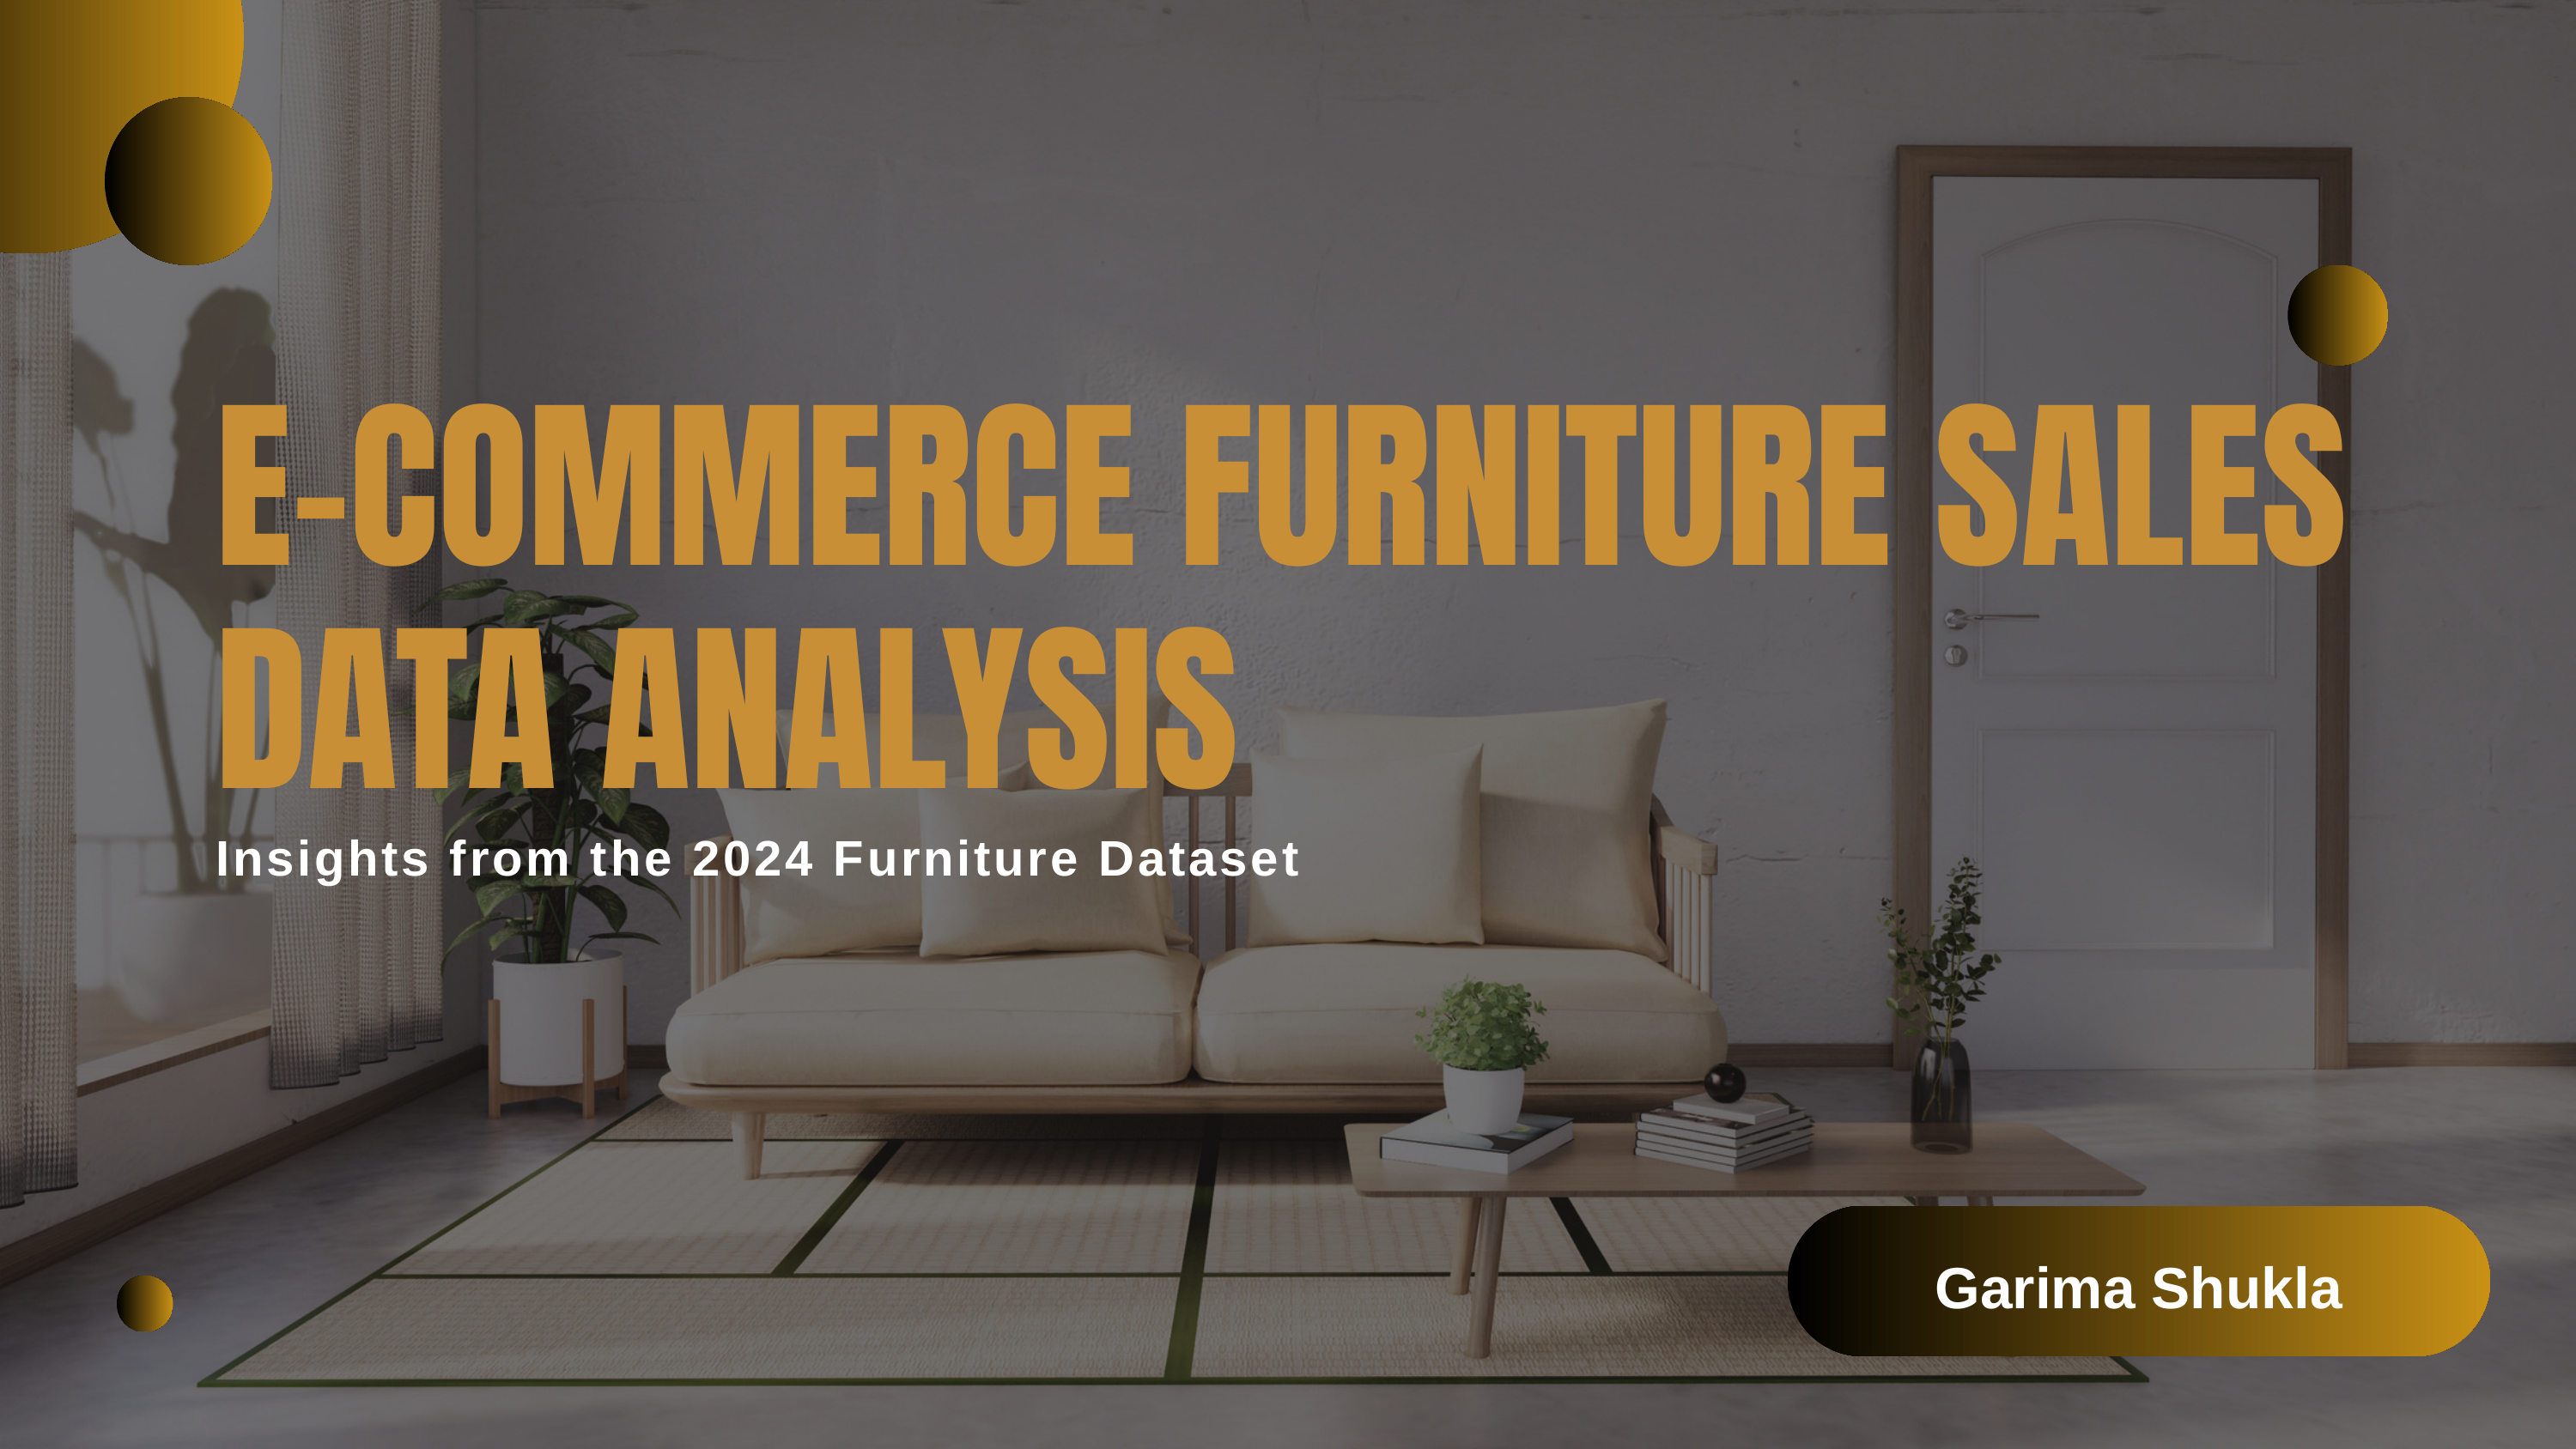

E-COMMERCE FURNITURE SALES DATA ANALYSIS
Insights from the 2024 Furniture Dataset

Garima Shukla